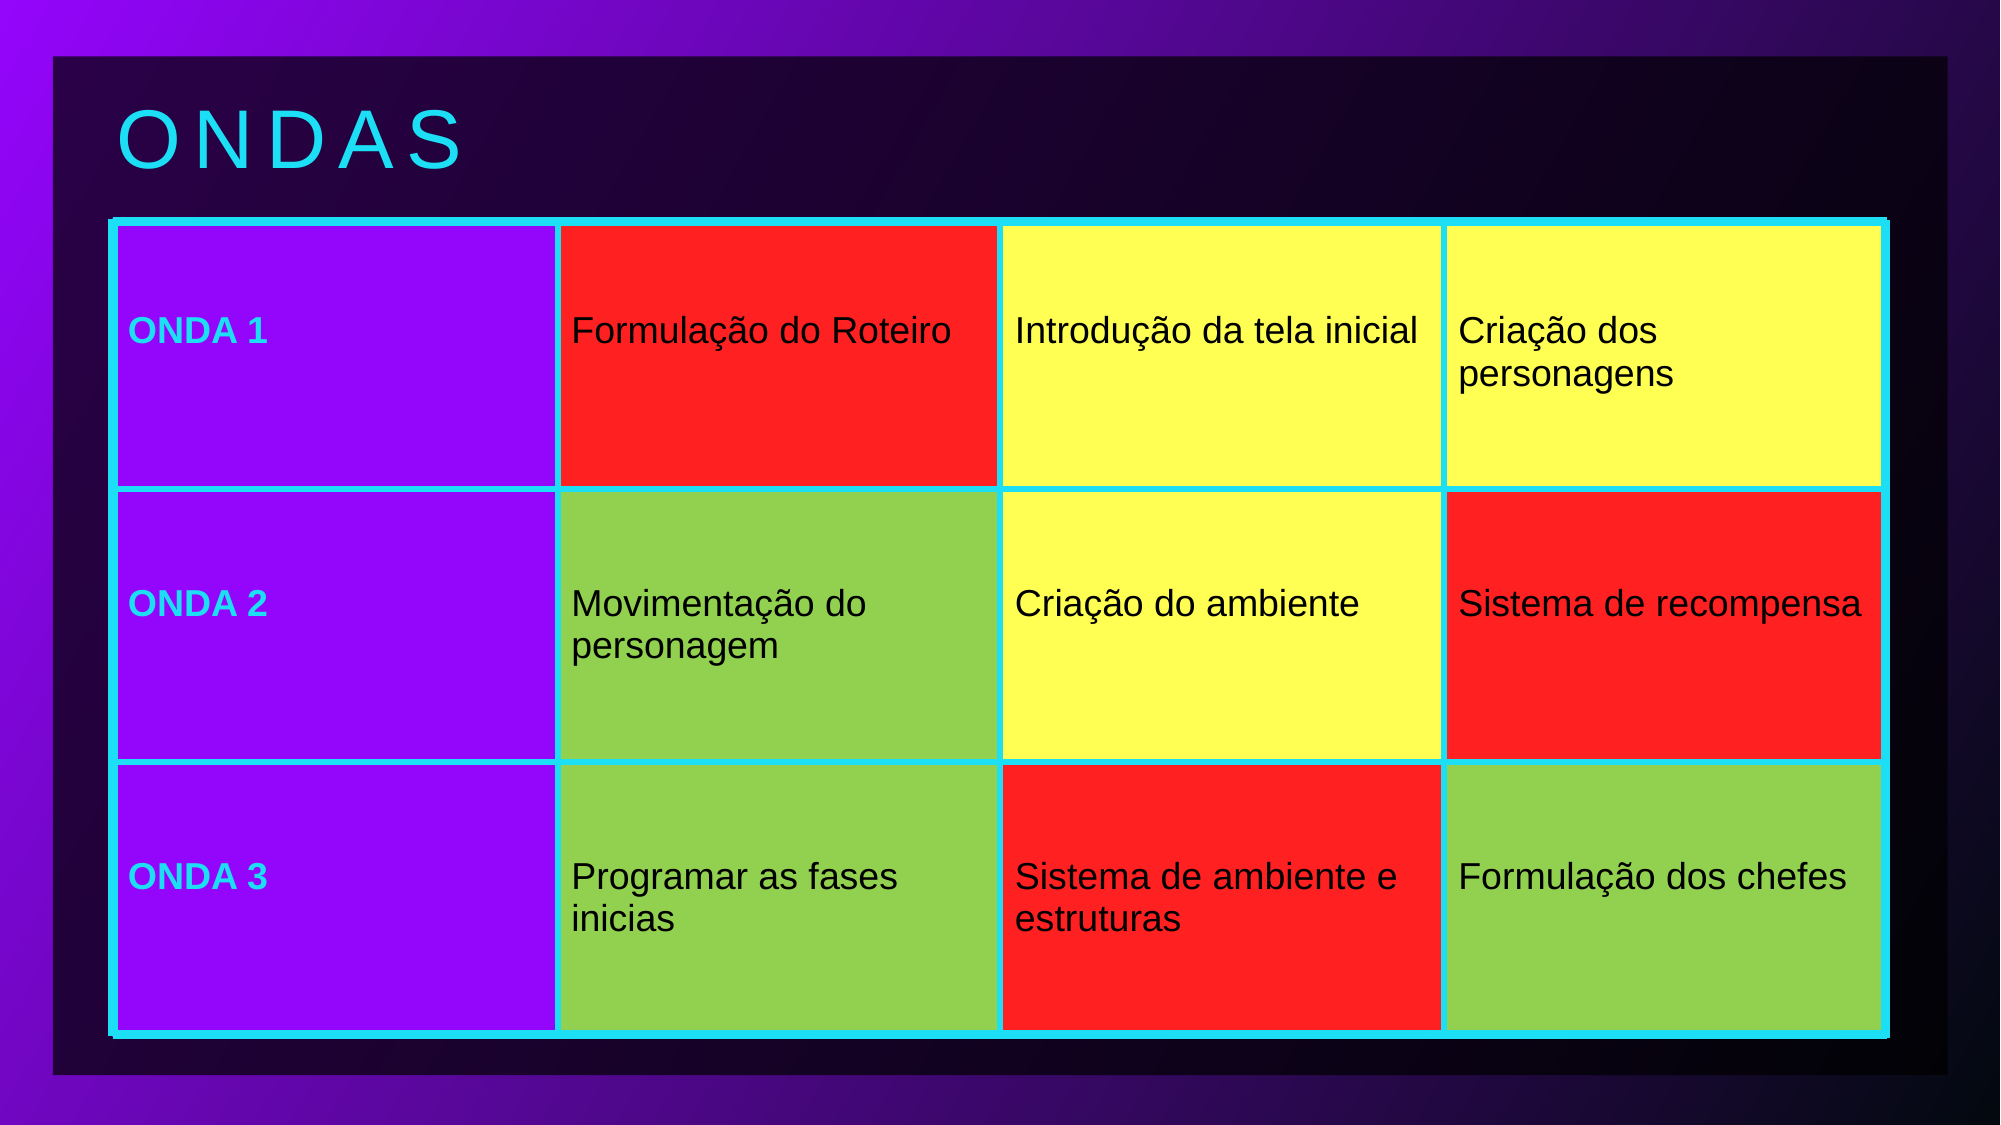

ONDAS
| ONDA 1 | Formulação do Roteiro | Introdução da tela inicial | Criação dos personagens |
| --- | --- | --- | --- |
| ONDA 2 | Movimentação do personagem | Criação do ambiente | Sistema de recompensa |
| ONDA 3 | Programar as fases inicias | Sistema de ambiente e estruturas | Formulação dos chefes |